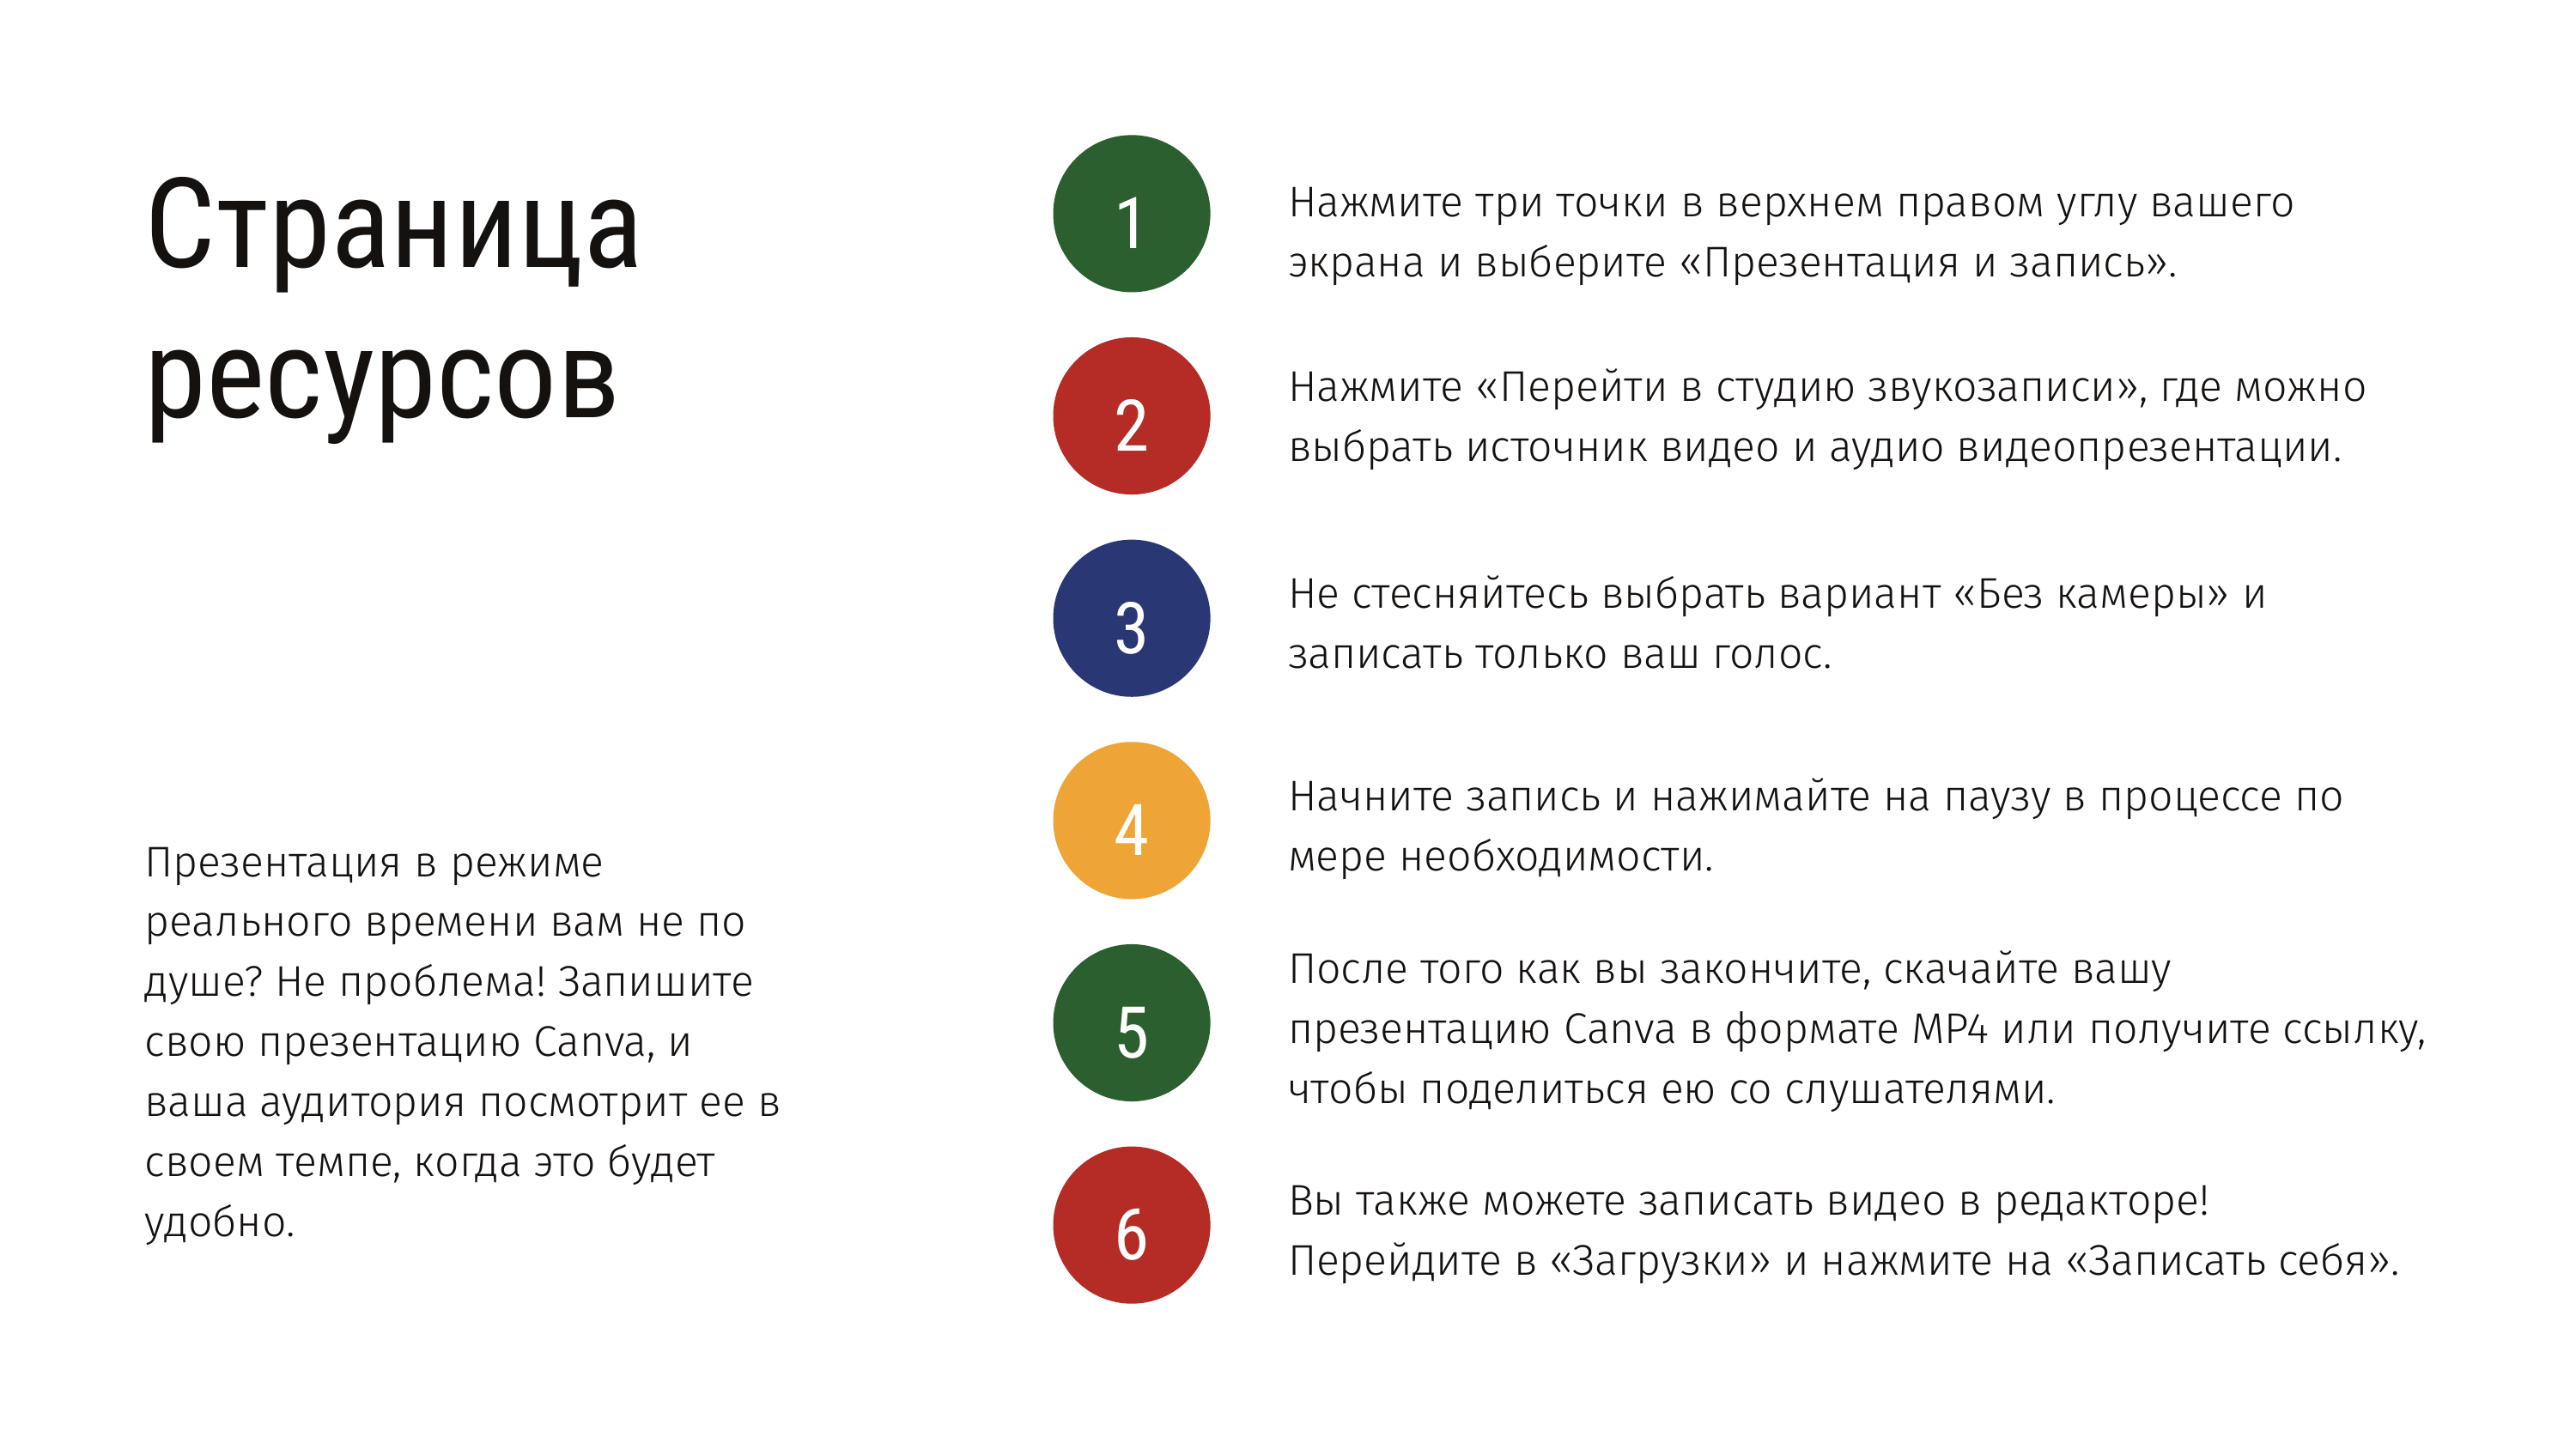

1
Страница ресурсов
Нажмите три точки в верхнем правом углу вашего экрана и выберите «Презентация и запись».

2
Нажмите «Перейти в студию звукозаписи», где можно выбрать источник видео и аудио видеопрезентации.

3
Не стесняйтесь выбрать вариант «Без камеры» и записать только ваш голос.

4
Начните запись и нажимайте на паузу в процессе по мере необходимости.
Презентация в режиме реального времени вам не по душе? Не проблема! Запишите свою презентацию Canva, и ваша аудитория посмотрит ее в своем темпе, когда это будет удобно.

После того как вы закончите, скачайте вашу презентацию Canva в формате MP4 или получите ссылку, чтобы поделиться ею со слушателями.

5

6
Вы также можете записать видео в редакторе! Перейдите в «Загрузки» и нажмите на «Записать себя».